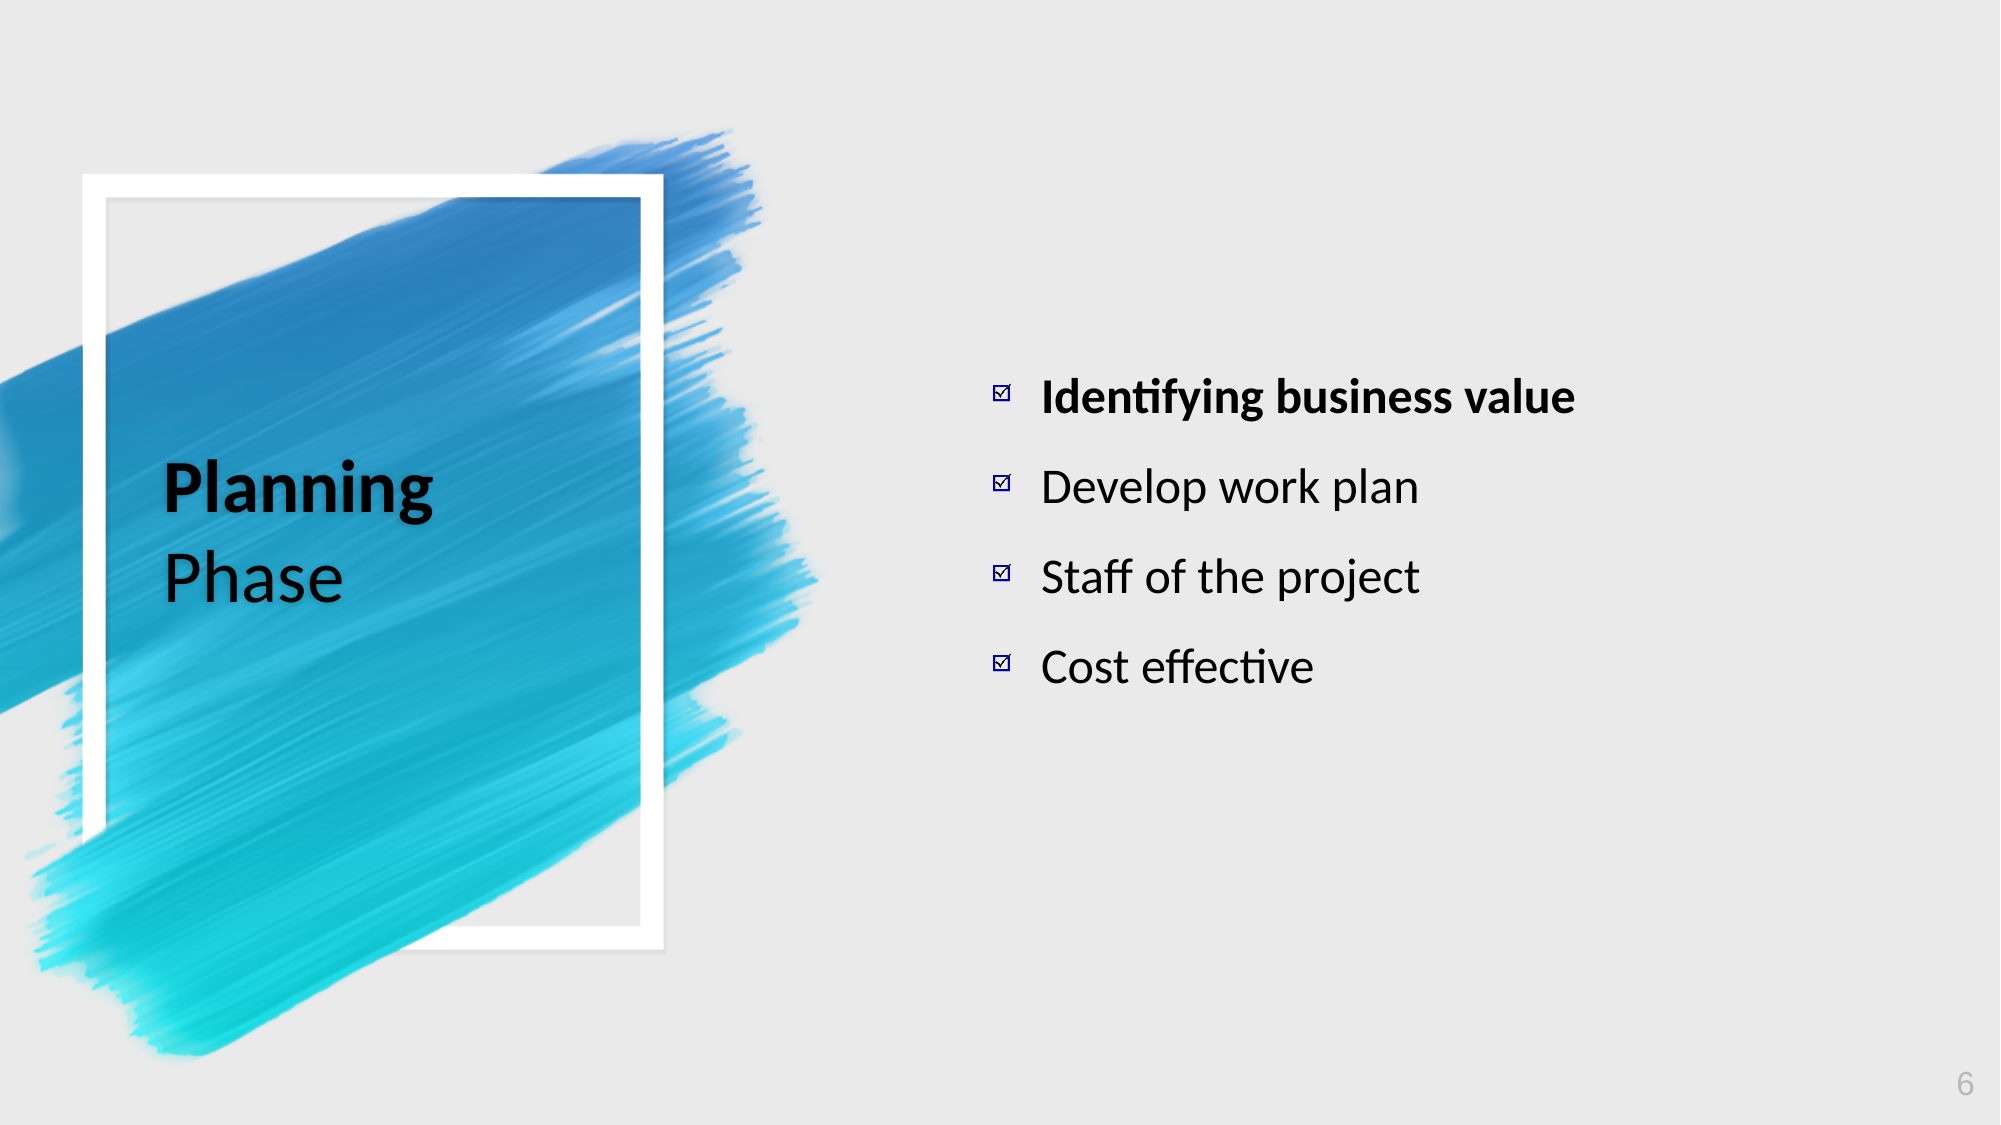

Identifying business value
Develop work plan
Staff of the project
Cost effective

# Planning Phase
6